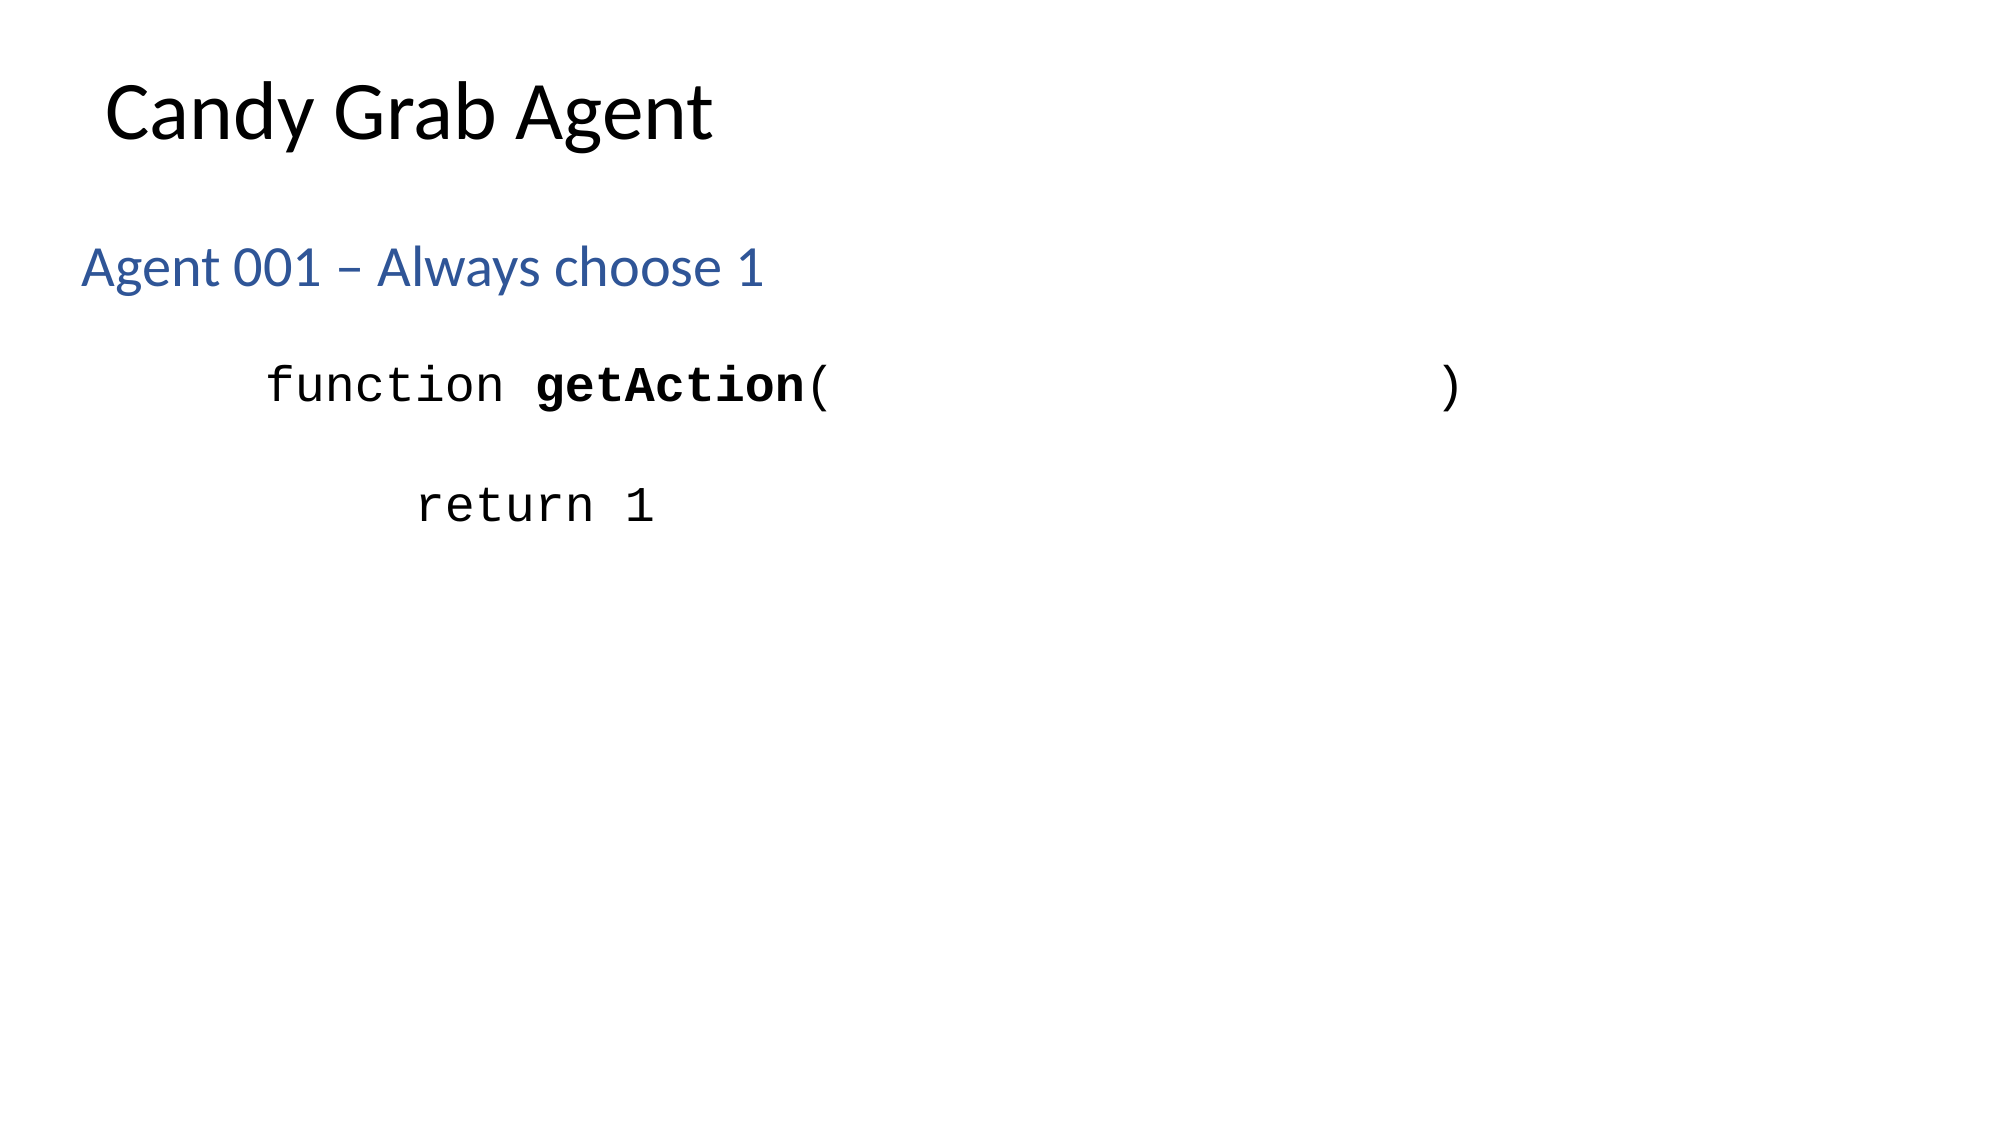

# Candy Grab Agent
Agent 001 – Always choose 1
function getAction( numPiecesAvailable )

	return 1